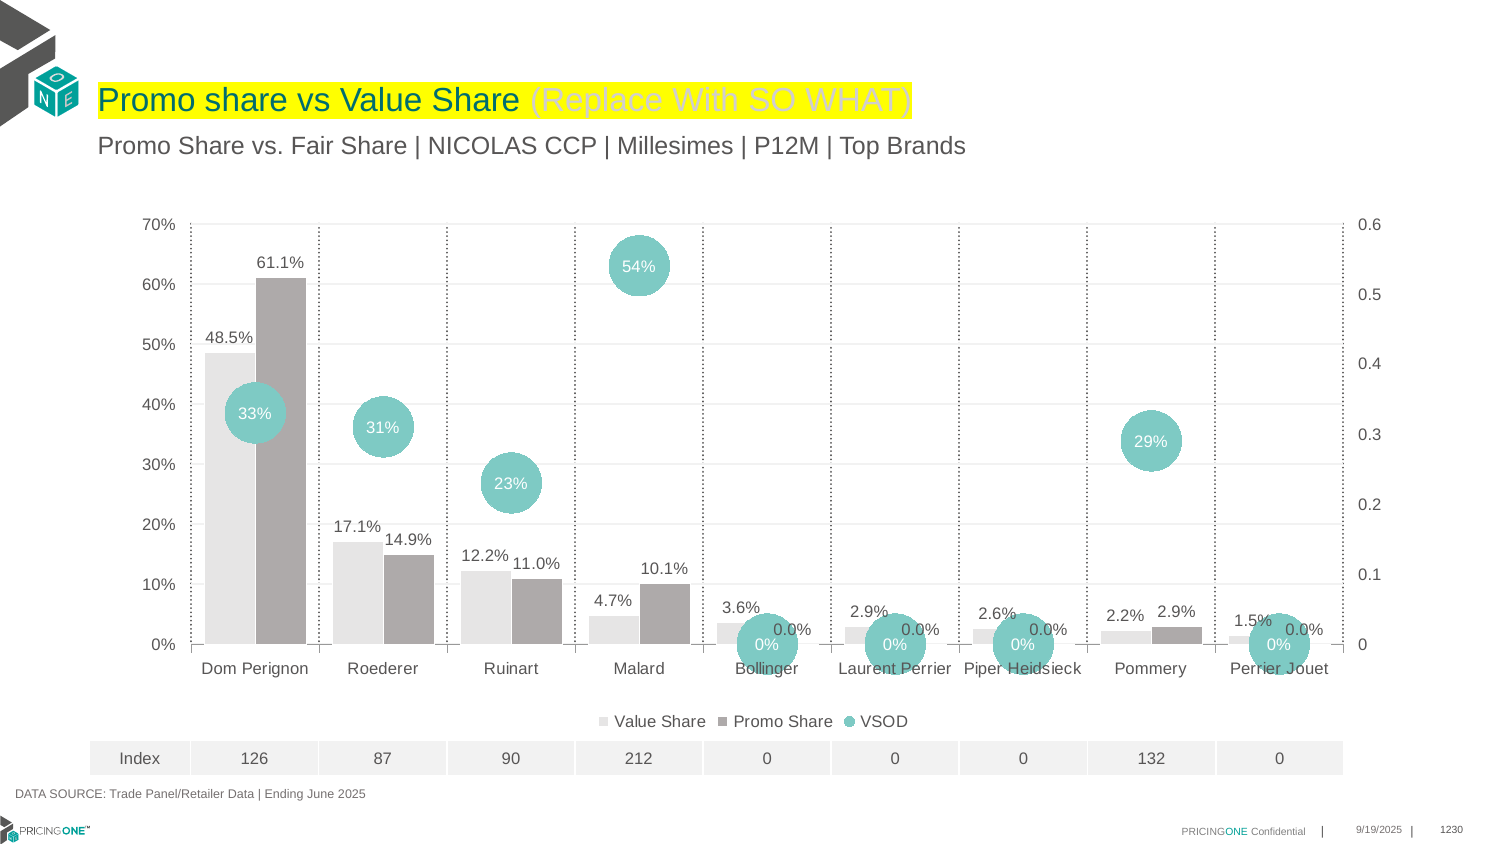

# Promo share vs Value Share (Replace With SO WHAT)
Promo Share vs. Fair Share | NICOLAS CCP | Millesimes | P12M | Top Brands

### Chart

| Category | Value Share | Promo Share | VSOD |
|---|---|---|---|
| Dom Perignon | 0.4852552458502975 | 0.6112110761233568 | 0.33 |
| Roederer | 0.17096147823363608 | 0.148897885739991 | 0.31 |
| Ruinart | 0.12200438459129345 | 0.10983655720497826 | 0.23 |
| Malard | 0.04740995928593799 | 0.100664767331434 | 0.54 |
| Bollinger | 0.03627936110241153 | 0.0 | 0.0 |
| Laurent Perrier | 0.02943313498277482 | 0.0 | 0.0 |
| Piper Heidsieck | 0.026357657375508926 | 0.0 | 0.0 |
| Pommery | 0.0222048230504228 | 0.029389713600239915 | 0.29 |
| Perrier Jouet | 0.015007829627309741 | 0.0 | 0.0 |
| Index | 126 | 87 | 90 | 212 | 0 | 0 | 0 | 132 | 0 |
| --- | --- | --- | --- | --- | --- | --- | --- | --- | --- |
DATA SOURCE: Trade Panel/Retailer Data | Ending June 2025

9/19/2025
1230